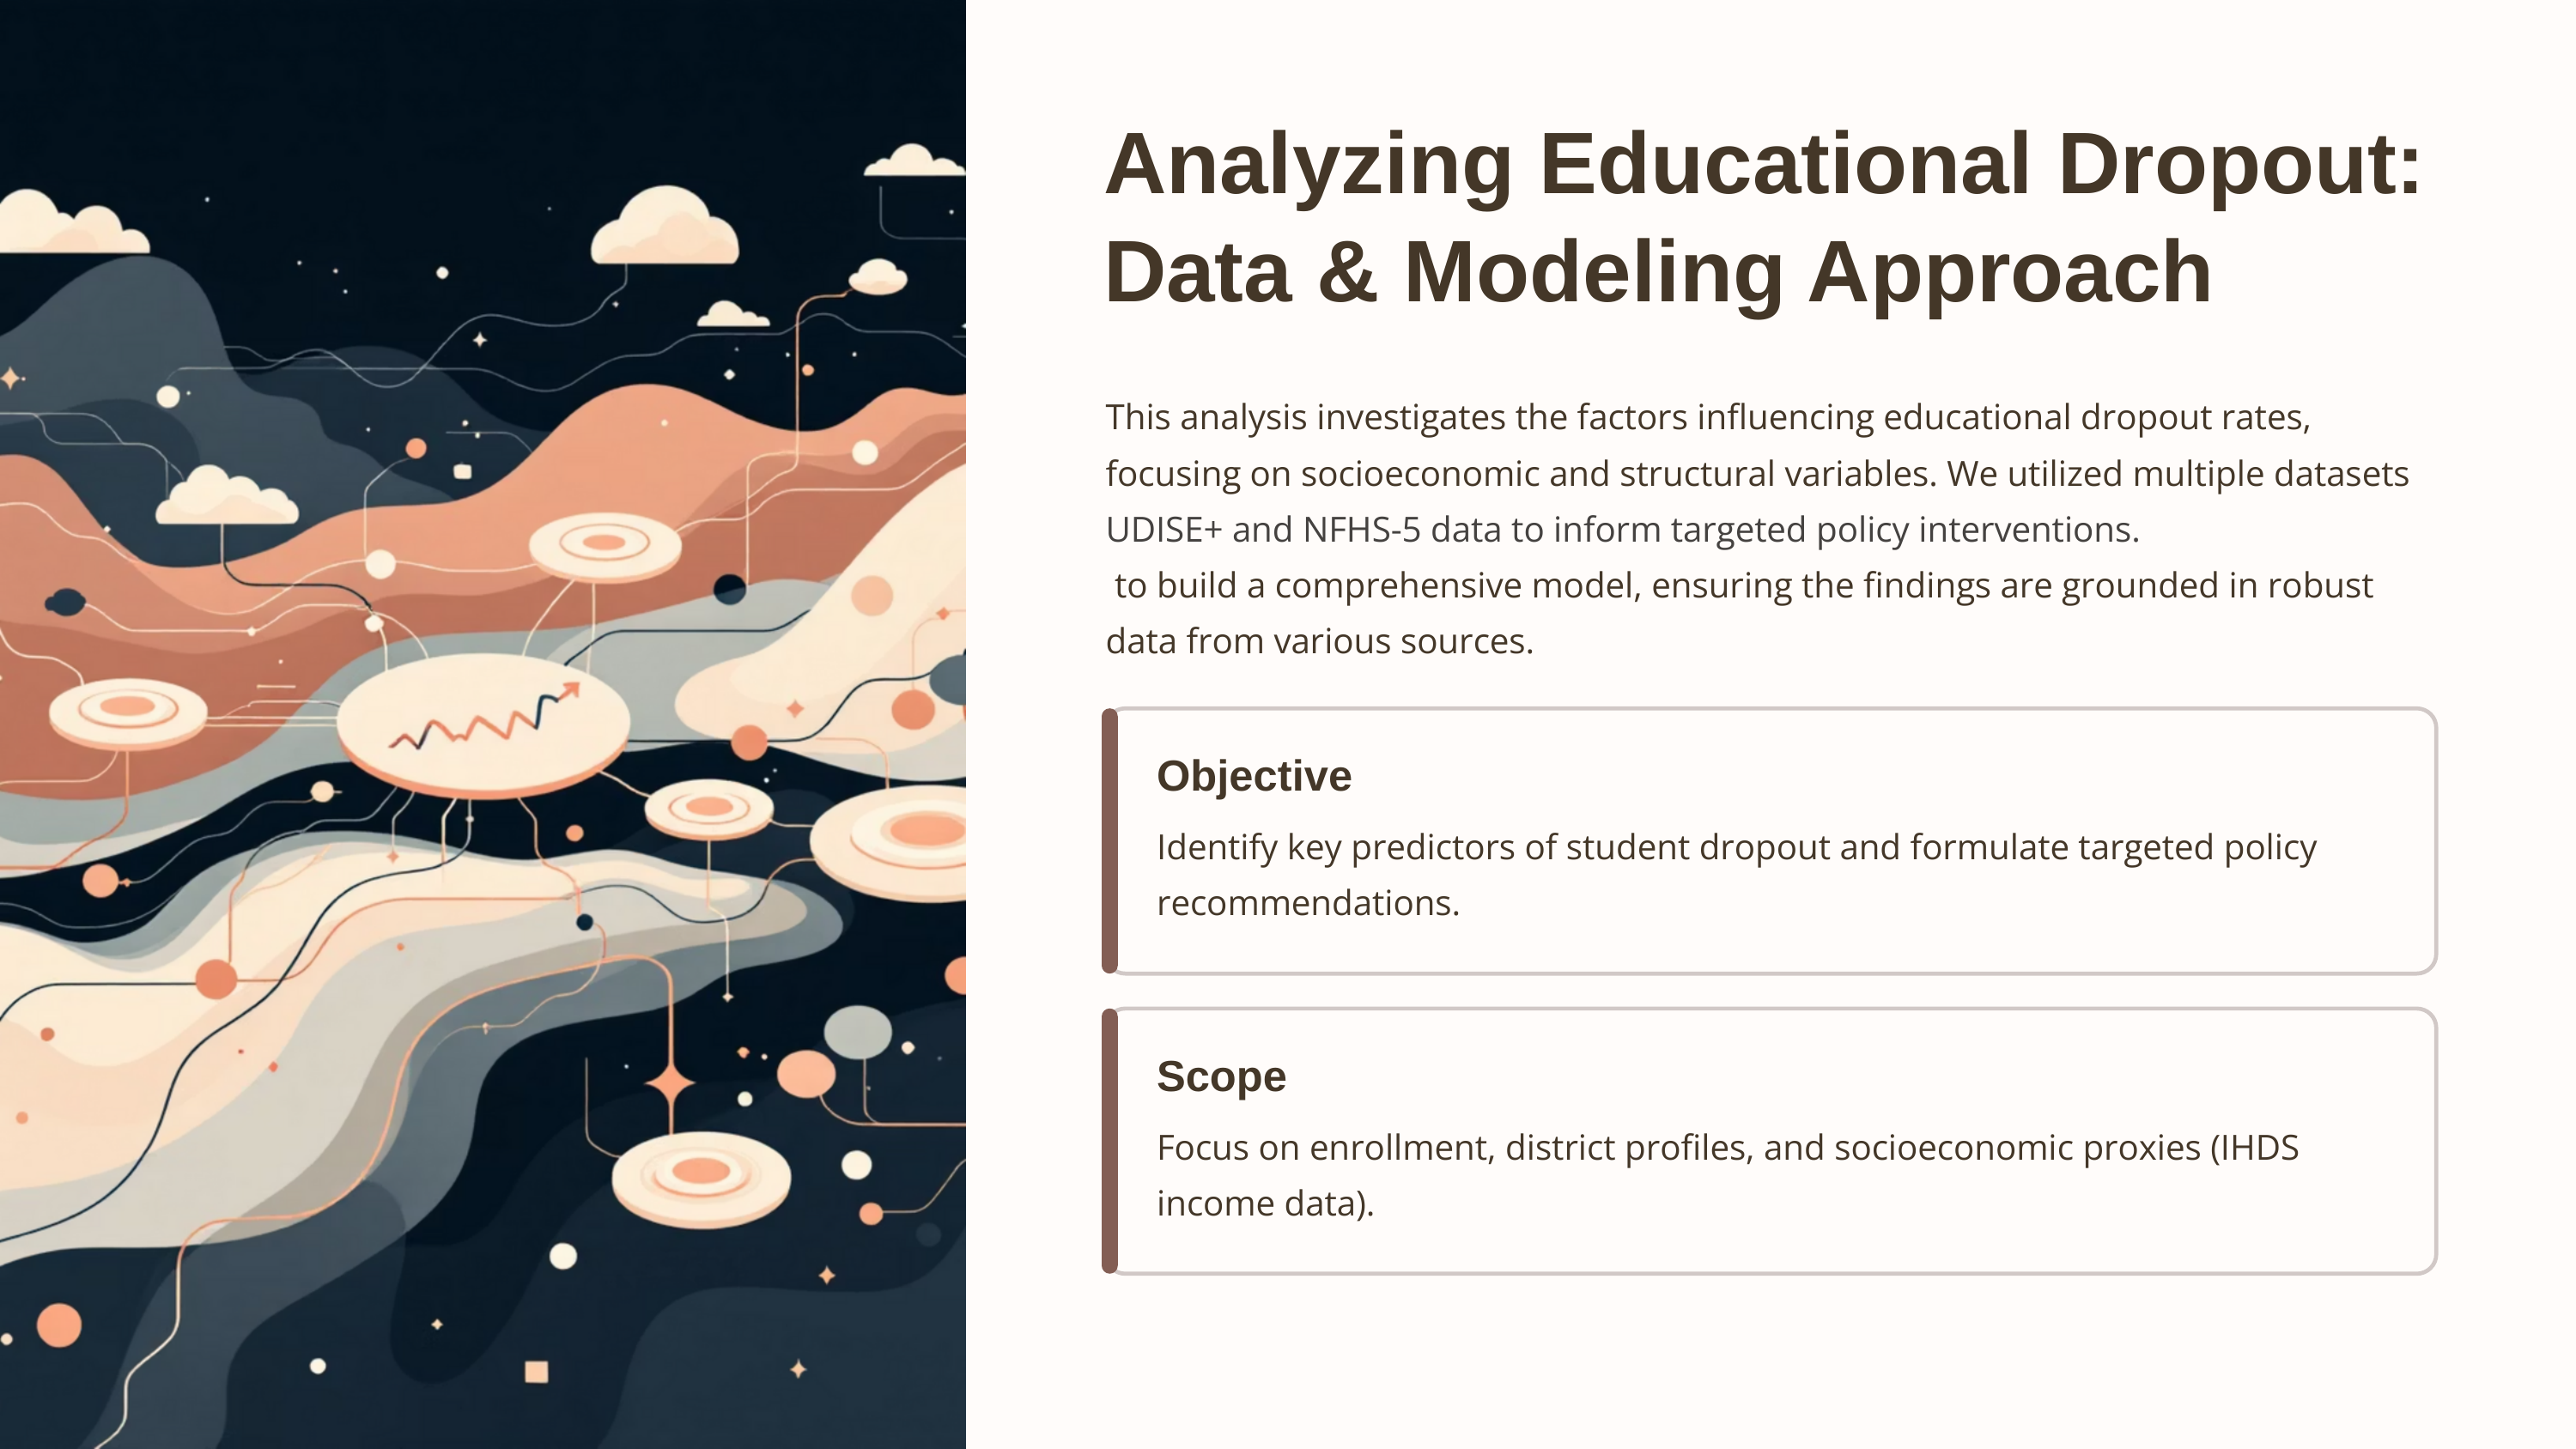

Analyzing Educational Dropout: Data & Modeling Approach
This analysis investigates the factors influencing educational dropout rates, focusing on socioeconomic and structural variables. We utilized multiple datasets UDISE+ and NFHS-5 data to inform targeted policy interventions.
 to build a comprehensive model, ensuring the findings are grounded in robust data from various sources.

Objective
Identify key predictors of student dropout and formulate targeted policy recommendations.

Scope
Focus on enrollment, district profiles, and socioeconomic proxies (IHDS income data).